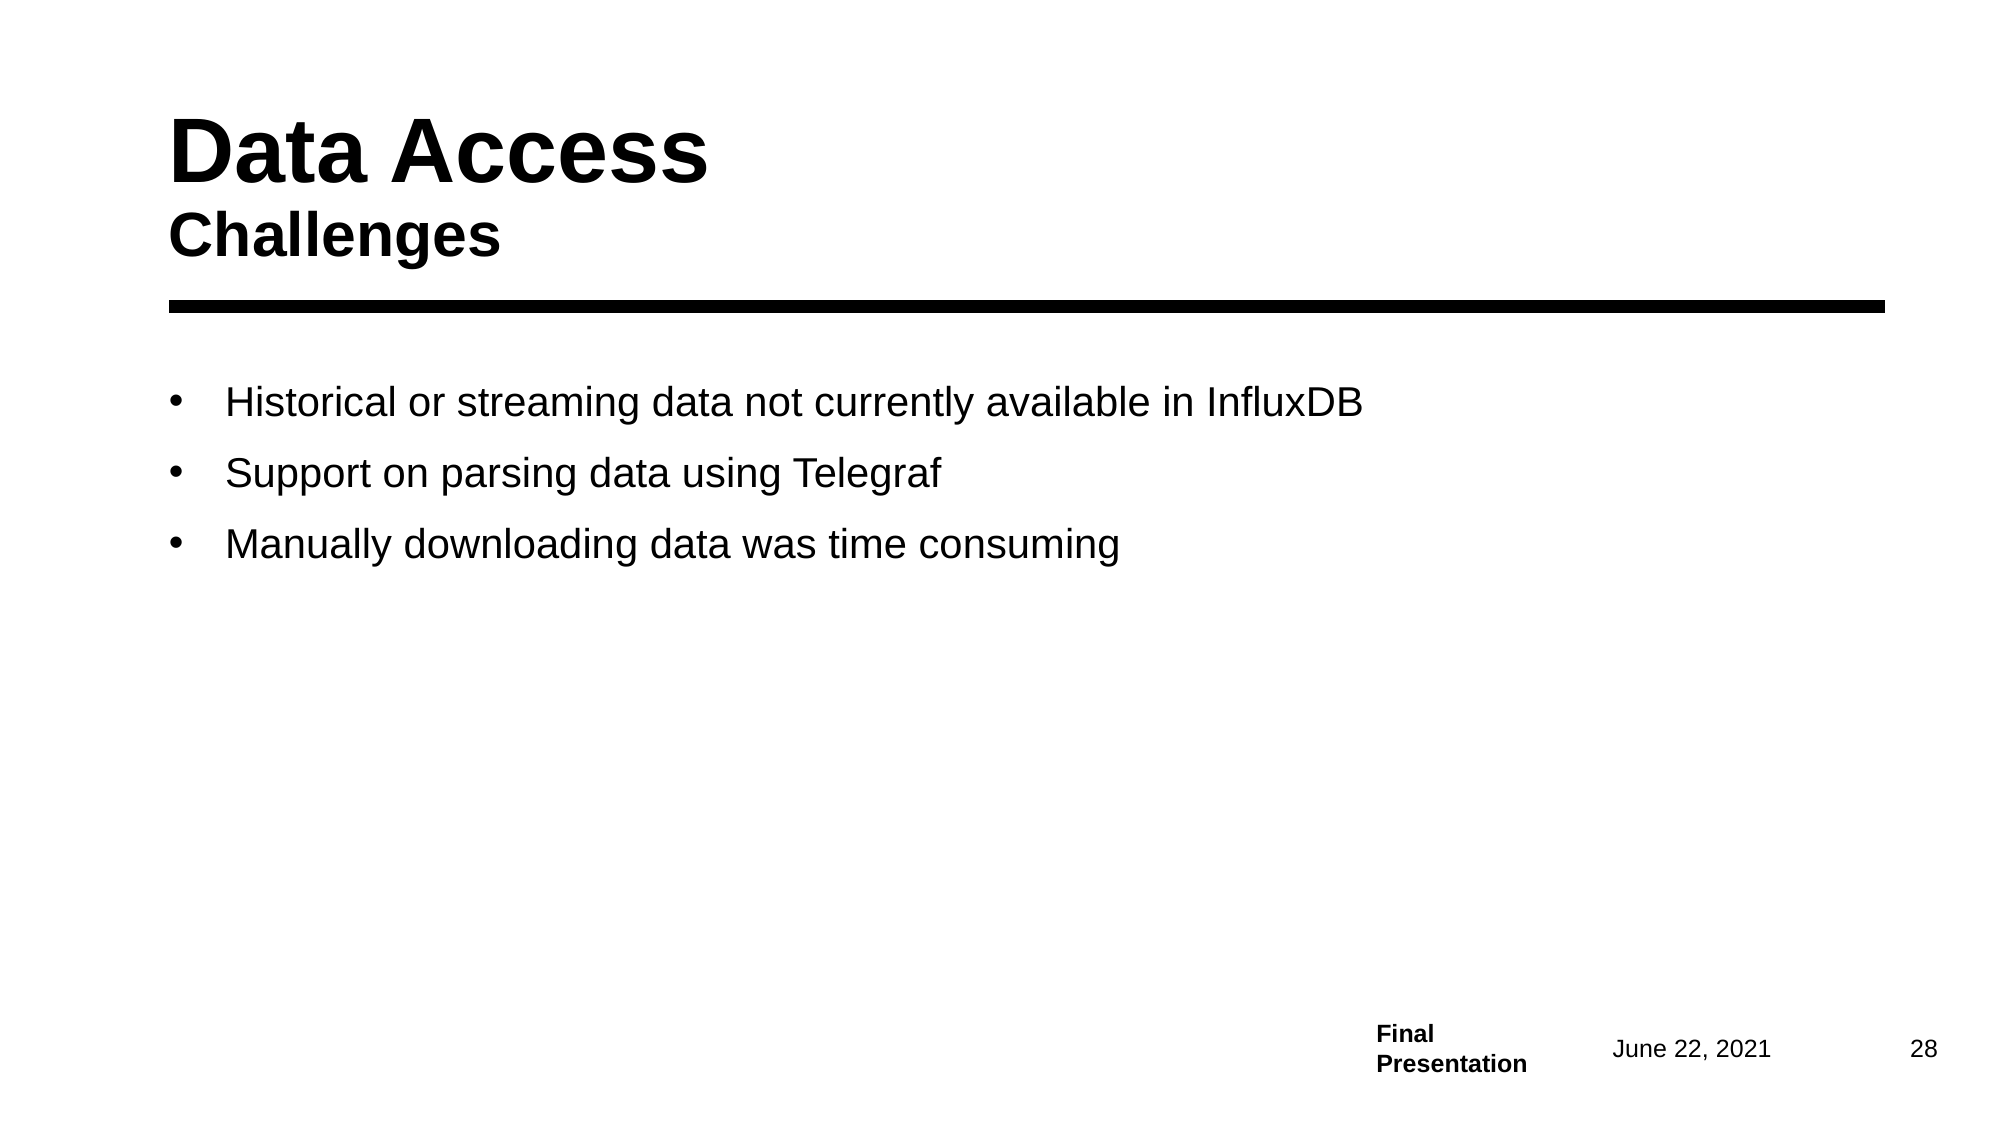

# Data Access Challenges
Historical or streaming data not currently available in InfluxDB
Support on parsing data using Telegraf
Manually downloading data was time consuming

June 22, 2021
28
Final Presentation